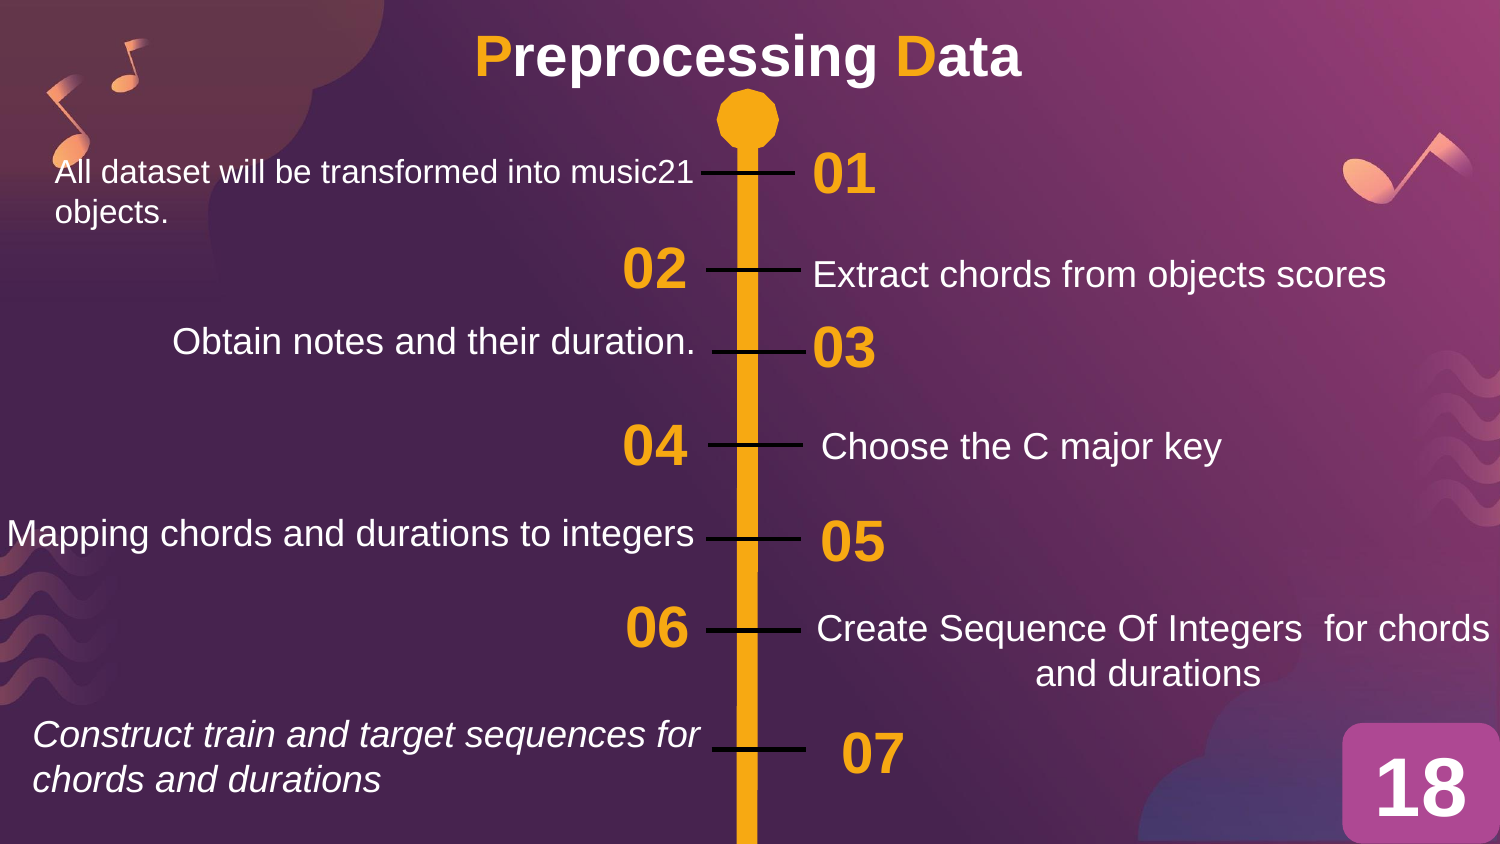

# Preprocessing Data
01
All dataset will be transformed into music21 objects.
02
Extract chords from objects scores
03
Obtain notes and their duration.
04
Choose the C major key
05
Mapping chords and durations to integers
06
Create Sequence Of Integers  for chords and durations
Construct train and target sequences for chords and durations
07
18